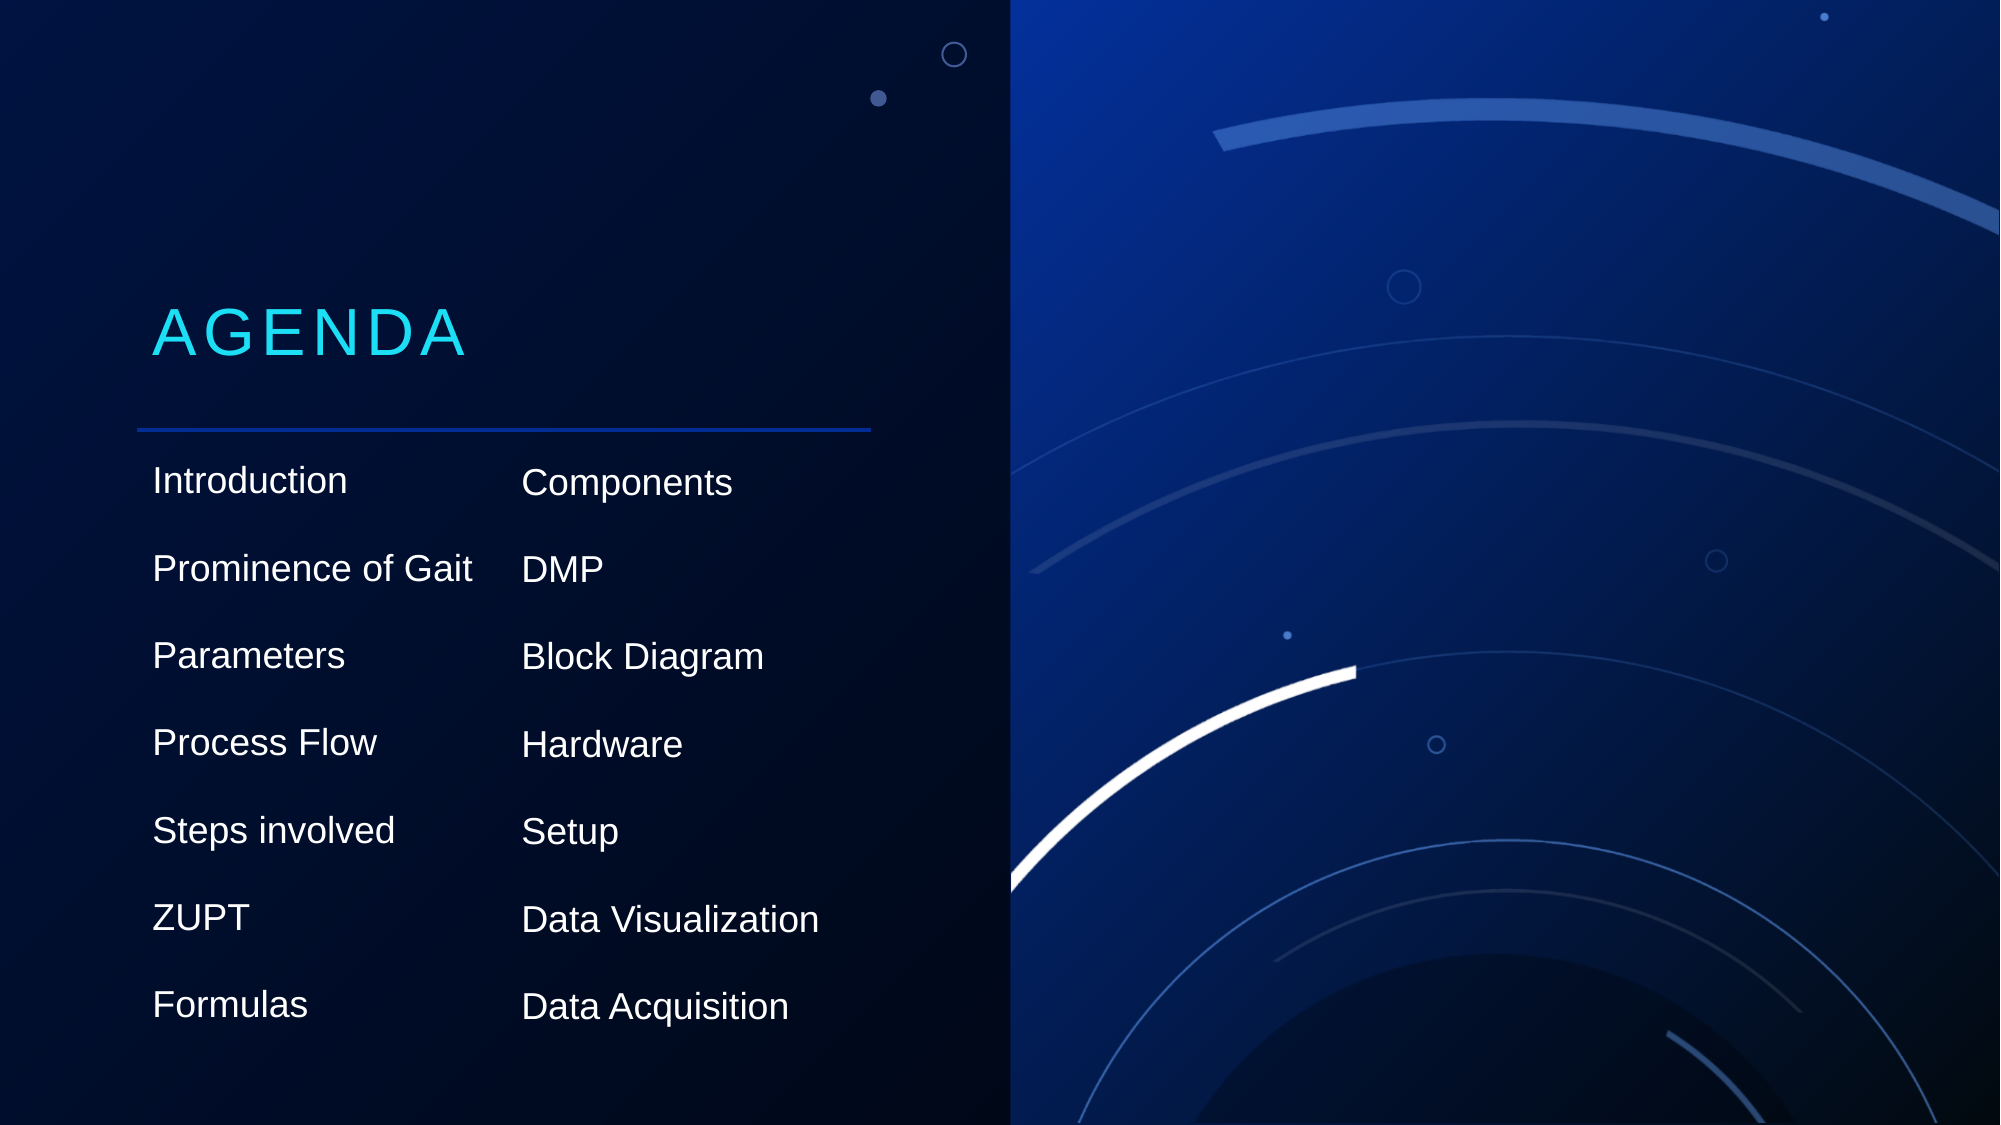

# Agenda
Introduction
Prominence of Gait
Parameters
Process Flow
Steps involved
ZUPT
Formulas

Components
DMP
Block Diagram
Hardware
Setup
Data Visualization
Data Acquisition